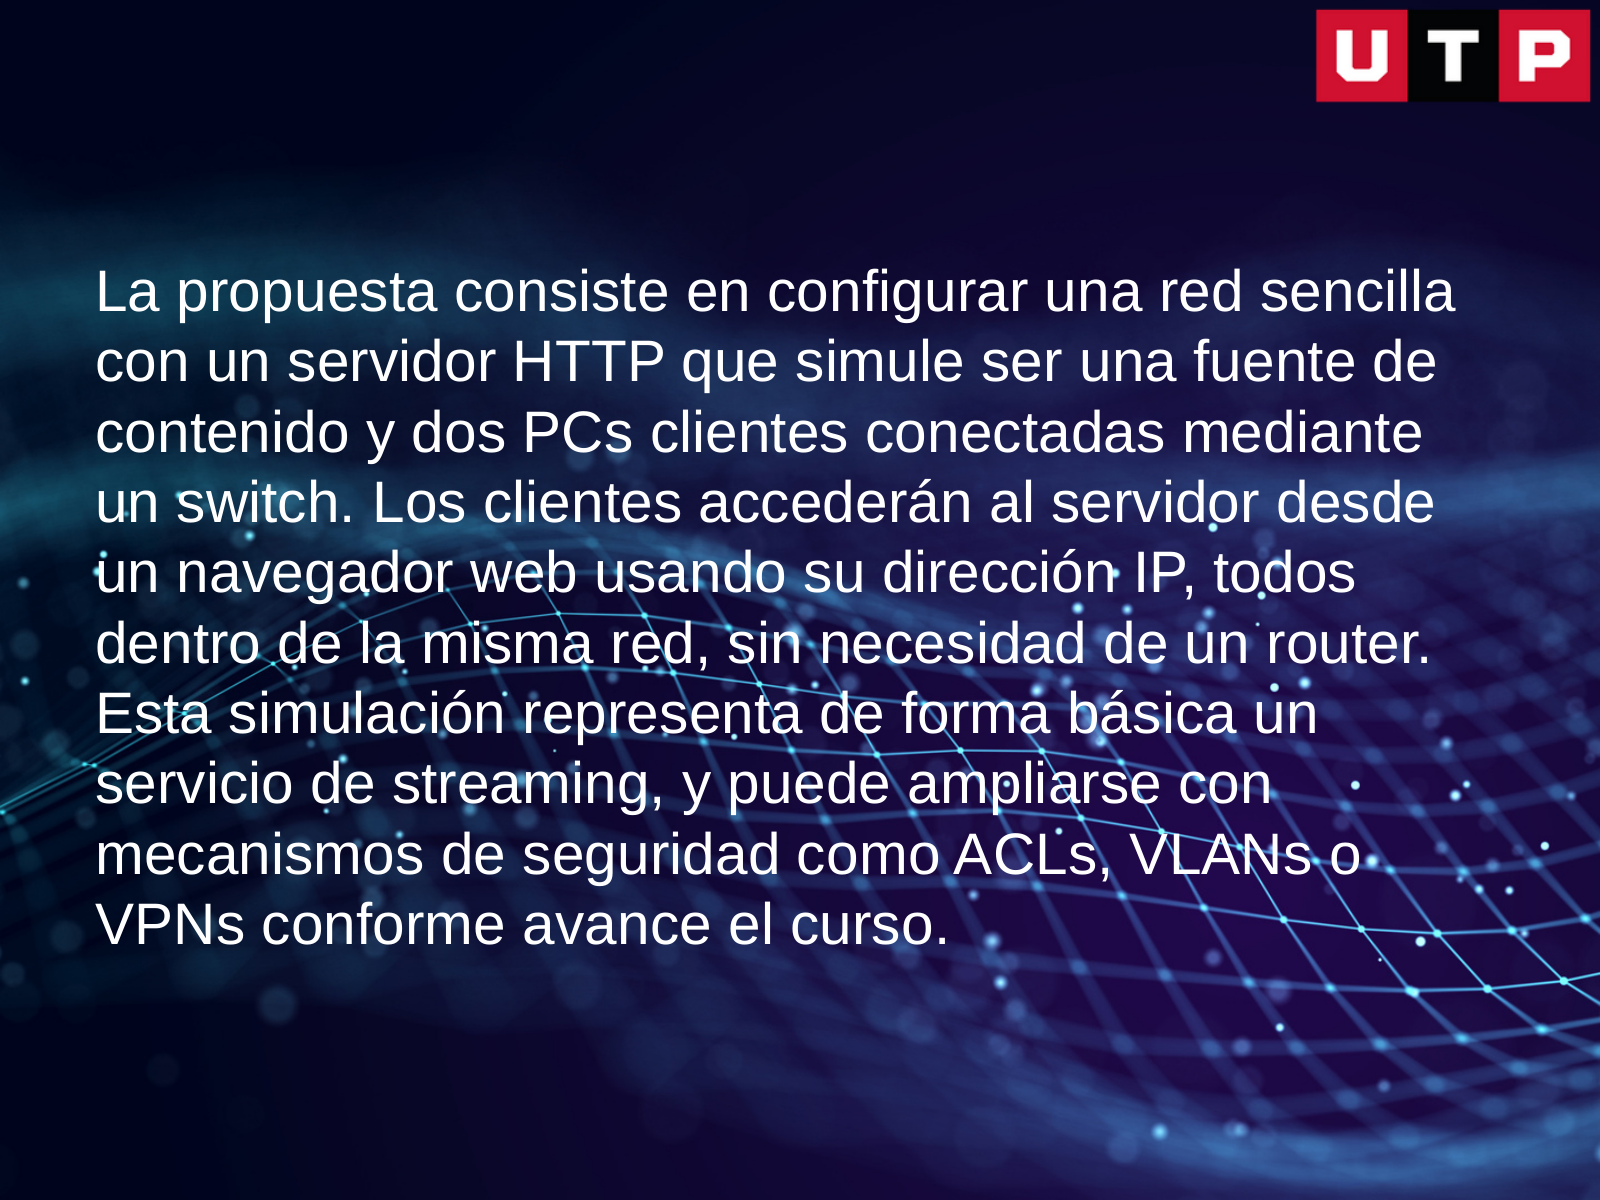

La propuesta consiste en configurar una red sencilla con un servidor HTTP que simule ser una fuente de contenido y dos PCs clientes conectadas mediante un switch. Los clientes accederán al servidor desde un navegador web usando su dirección IP, todos dentro de la misma red, sin necesidad de un router. Esta simulación representa de forma básica un servicio de streaming, y puede ampliarse con mecanismos de seguridad como ACLs, VLANs o VPNs conforme avance el curso.